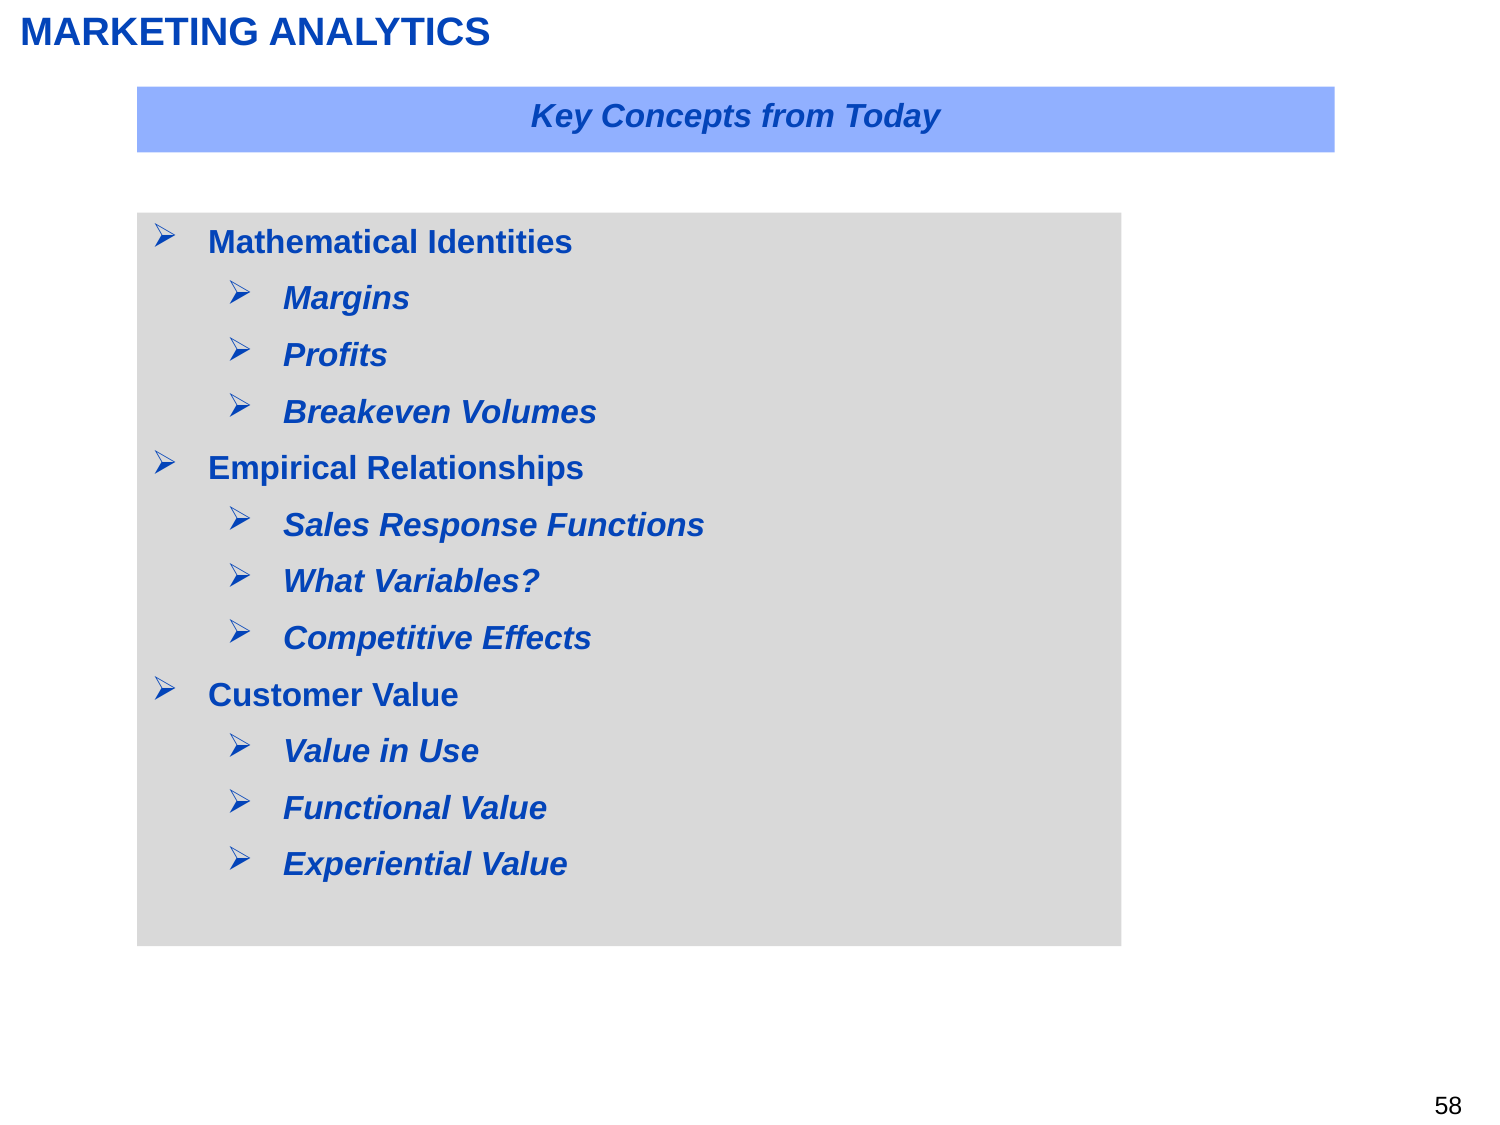

# MARKETING ANALYTICS
Key Concepts from Today
Mathematical Identities
Margins
Profits
Breakeven Volumes
Empirical Relationships
Sales Response Functions
What Variables?
Competitive Effects
Customer Value
Value in Use
Functional Value
Experiential Value

58